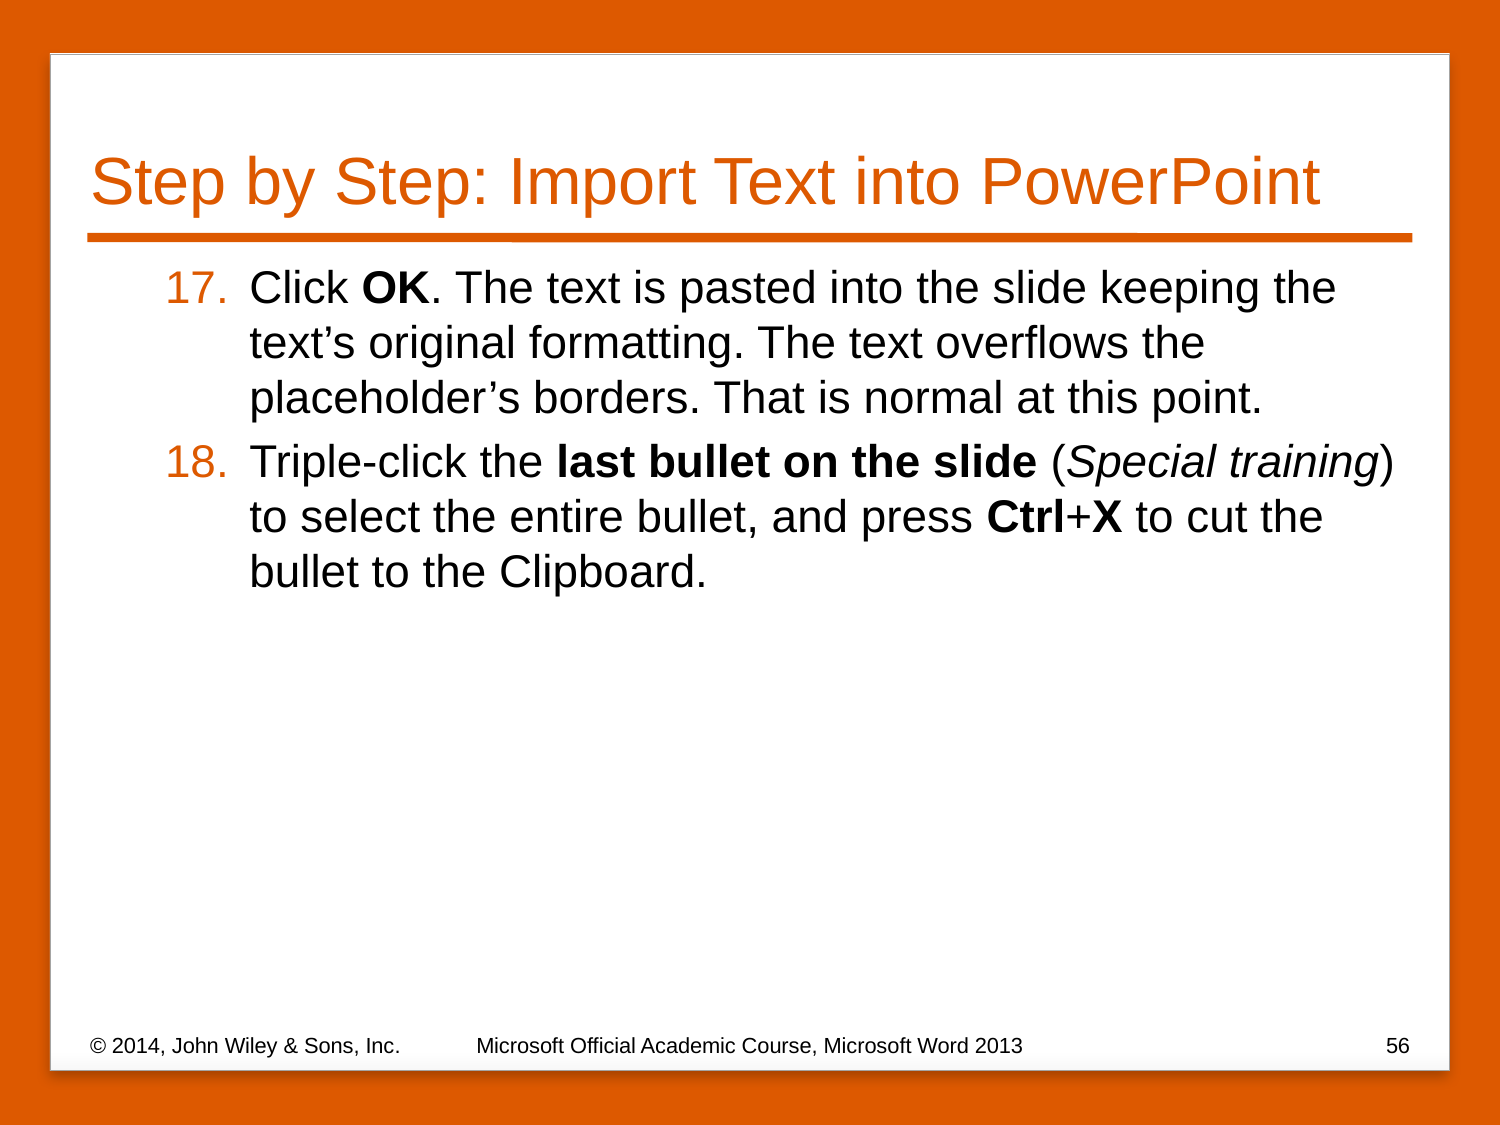

# Step by Step: Import Text into PowerPoint
Click OK. The text is pasted into the slide keeping the text’s original formatting. The text overflows the placeholder’s borders. That is normal at this point.
Triple-click the last bullet on the slide (Special training) to select the entire bullet, and press Ctrl+X to cut the bullet to the Clipboard.
© 2014, John Wiley & Sons, Inc.
Microsoft Official Academic Course, Microsoft Word 2013
56